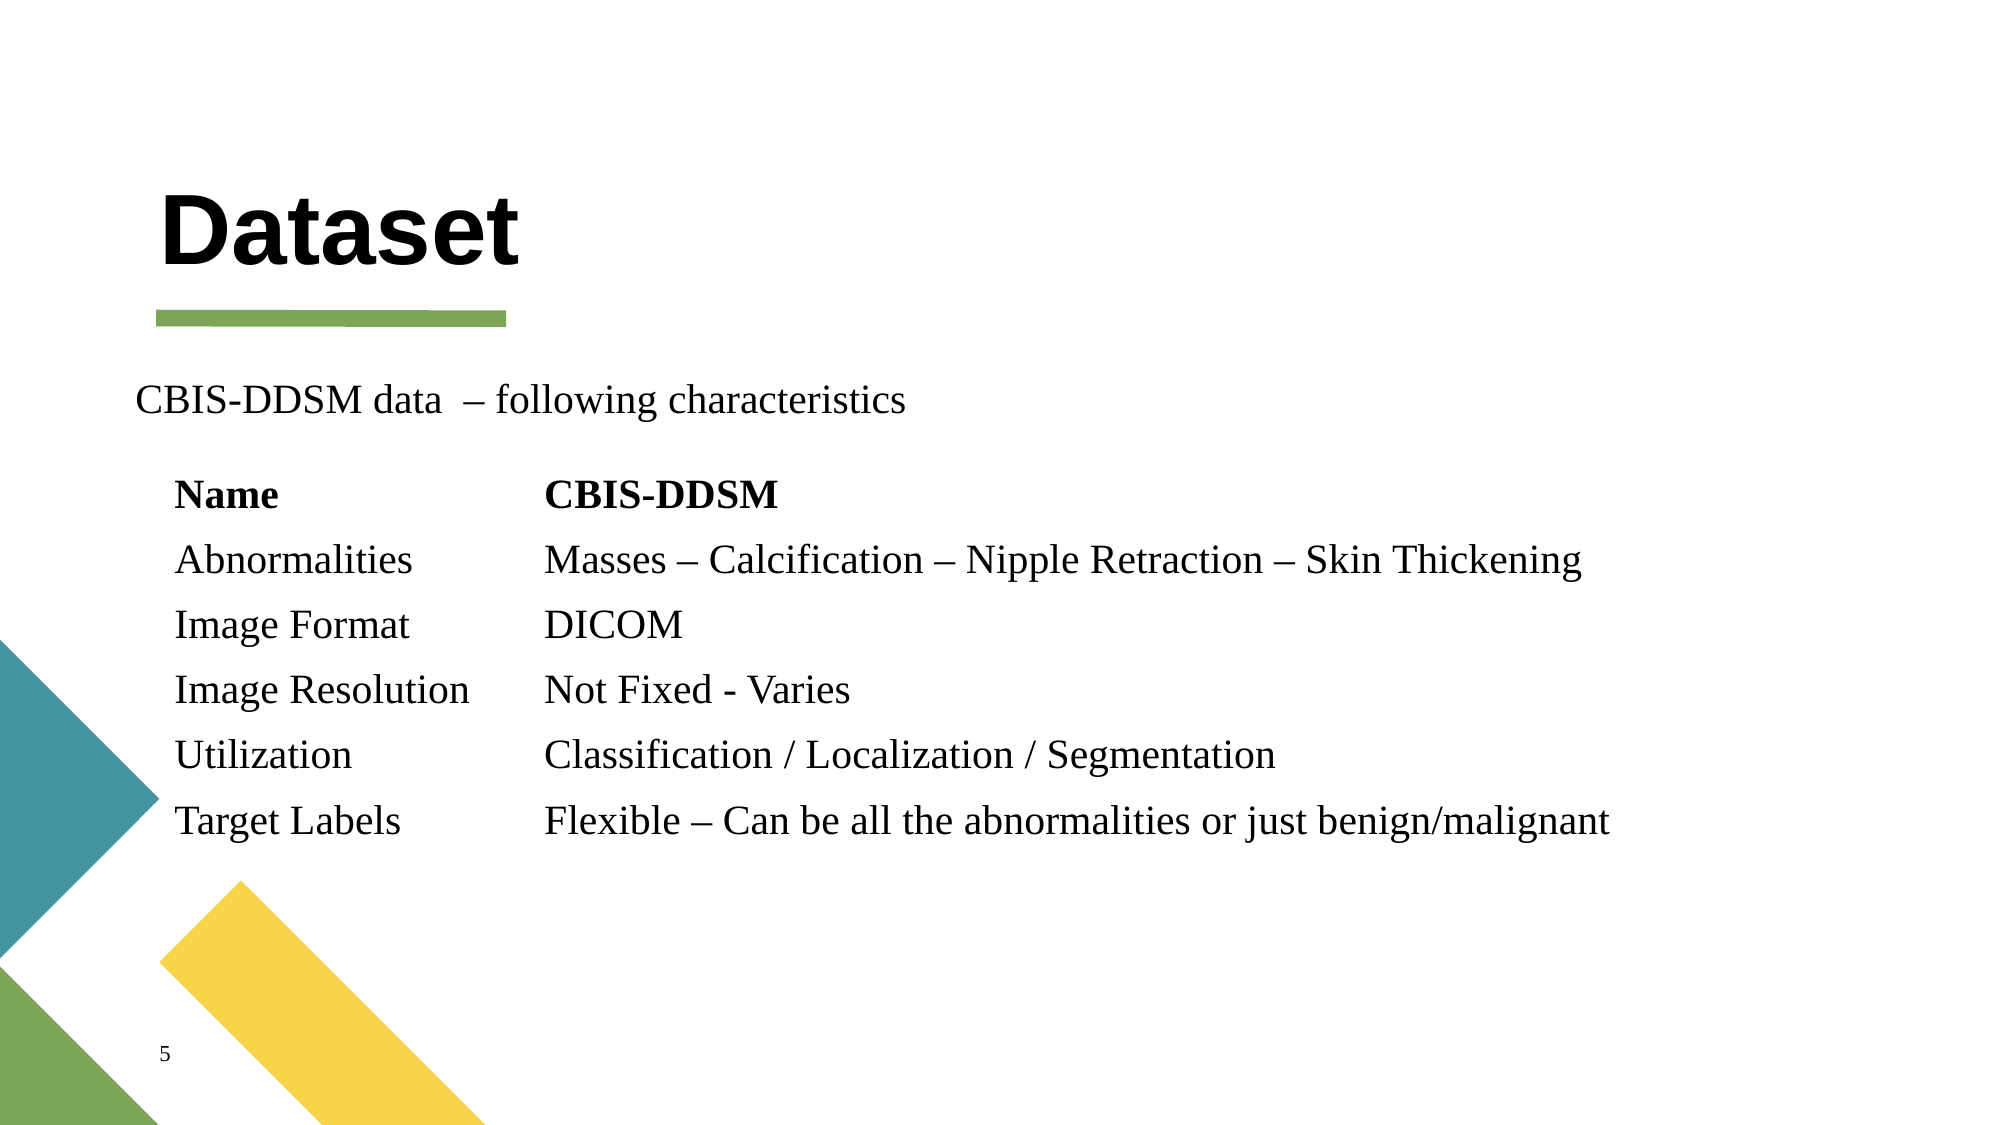

Dataset
CBIS-DDSM data  – following characteristics
| Name | CBIS-DDSM |
| --- | --- |
| Abnormalities | Masses – Calcification – Nipple Retraction – Skin Thickening |
| Image Format | DICOM |
| Image Resolution | Not Fixed - Varies |
| Utilization | Classification / Localization / Segmentation |
| Target Labels | Flexible – Can be all the abnormalities or just benign/malignant |
5